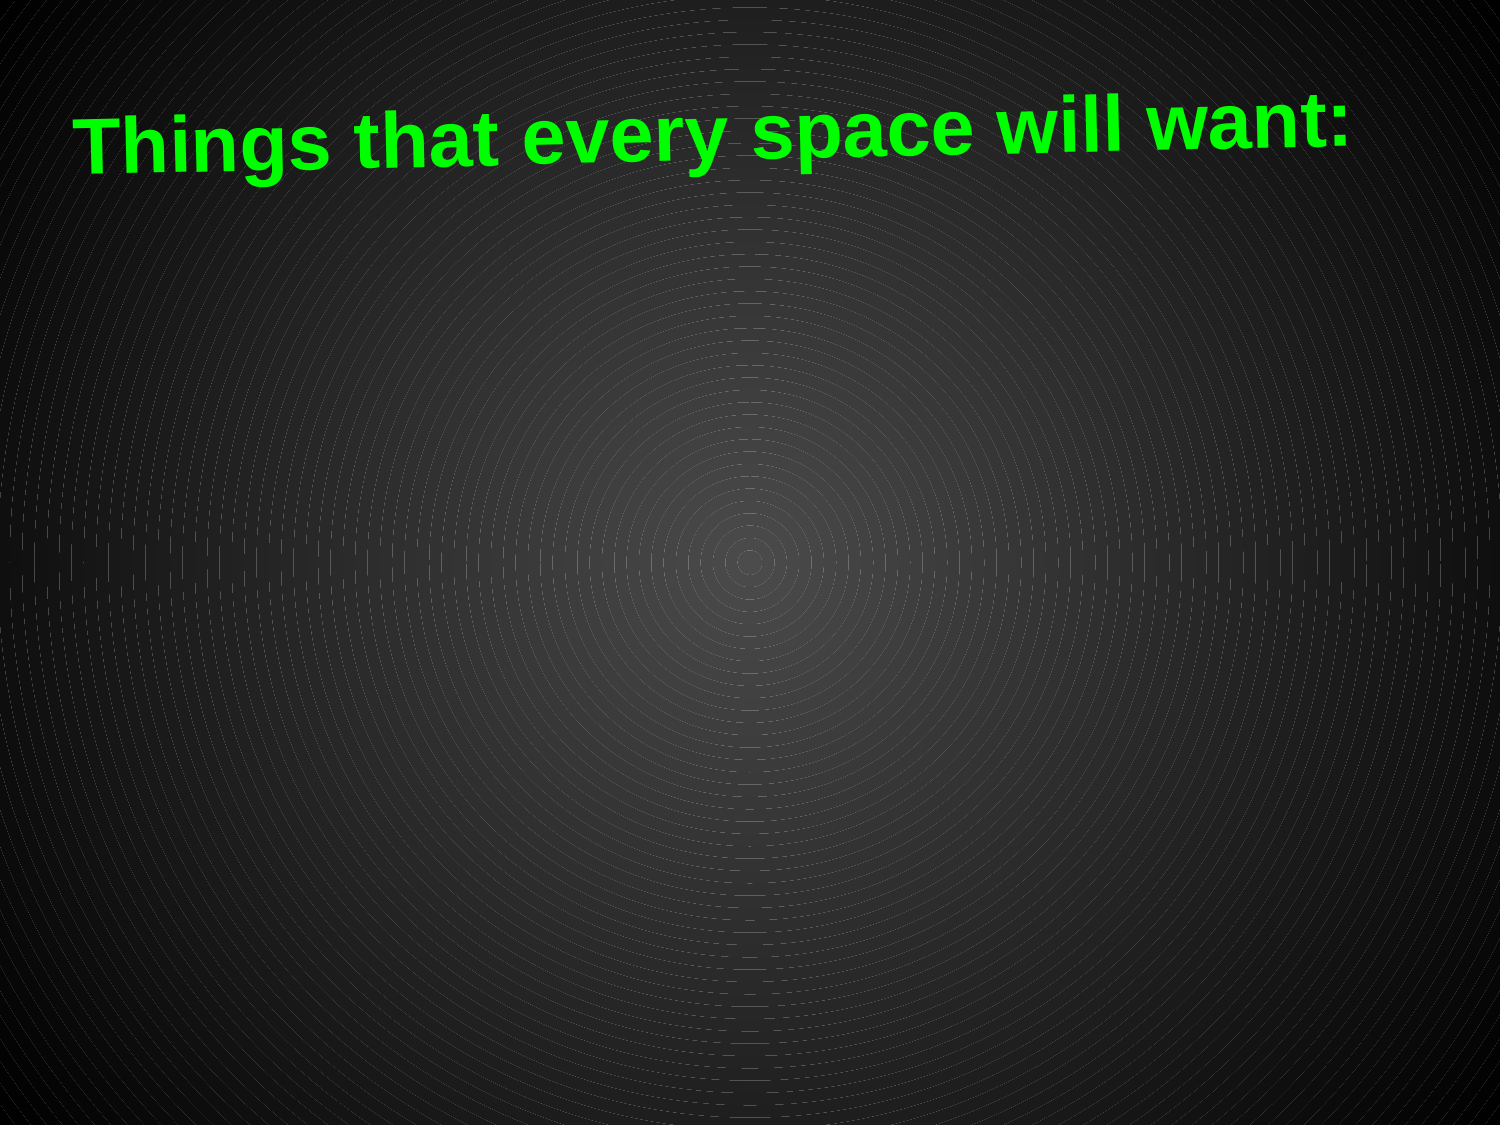

# Things that every space will want: